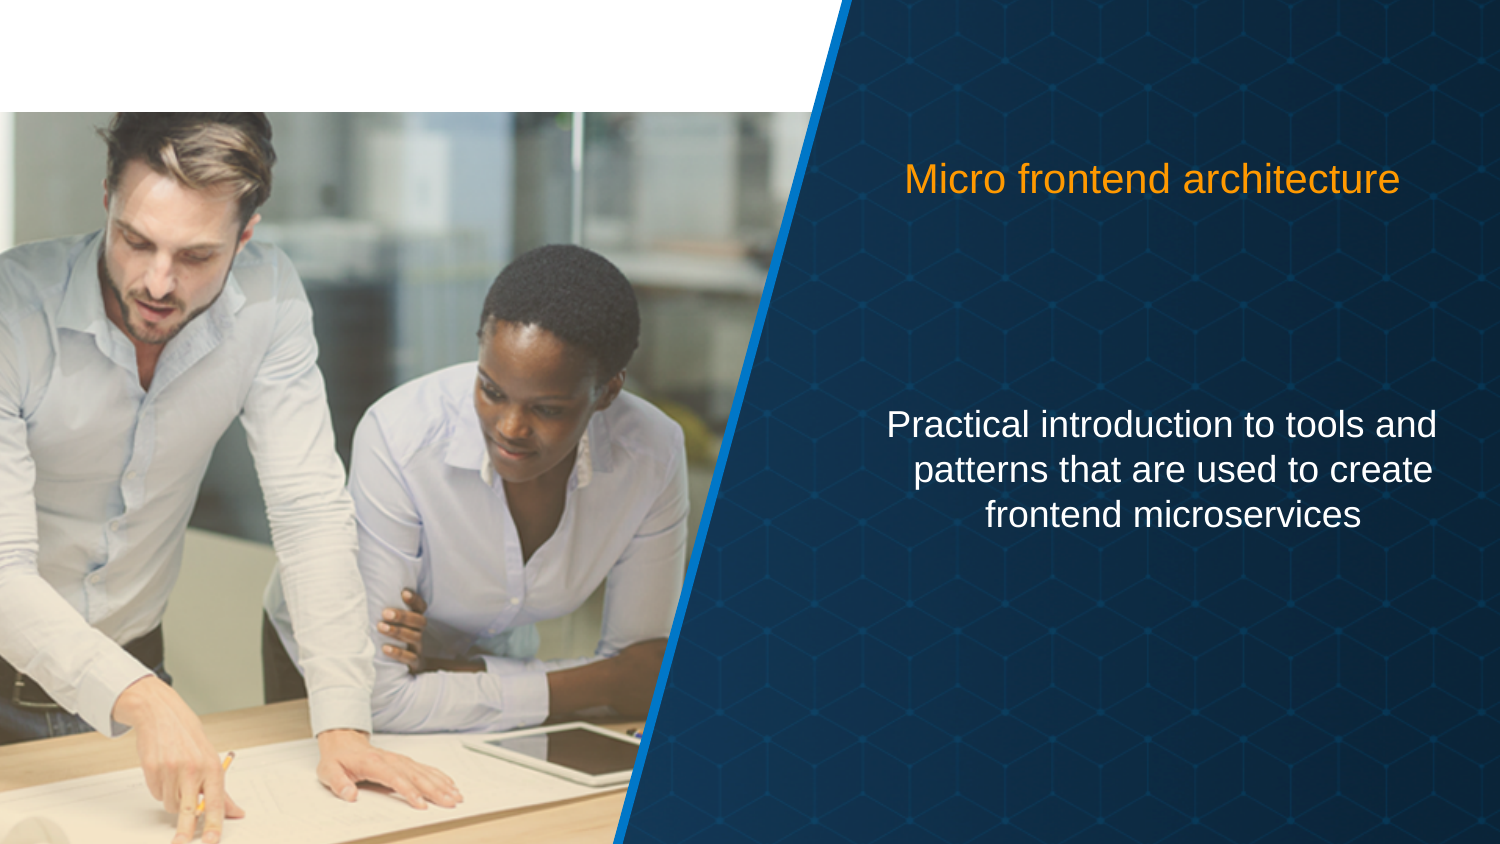

Micro frontend architecture
Practical introduction to tools and patterns that are used to create frontend microservices